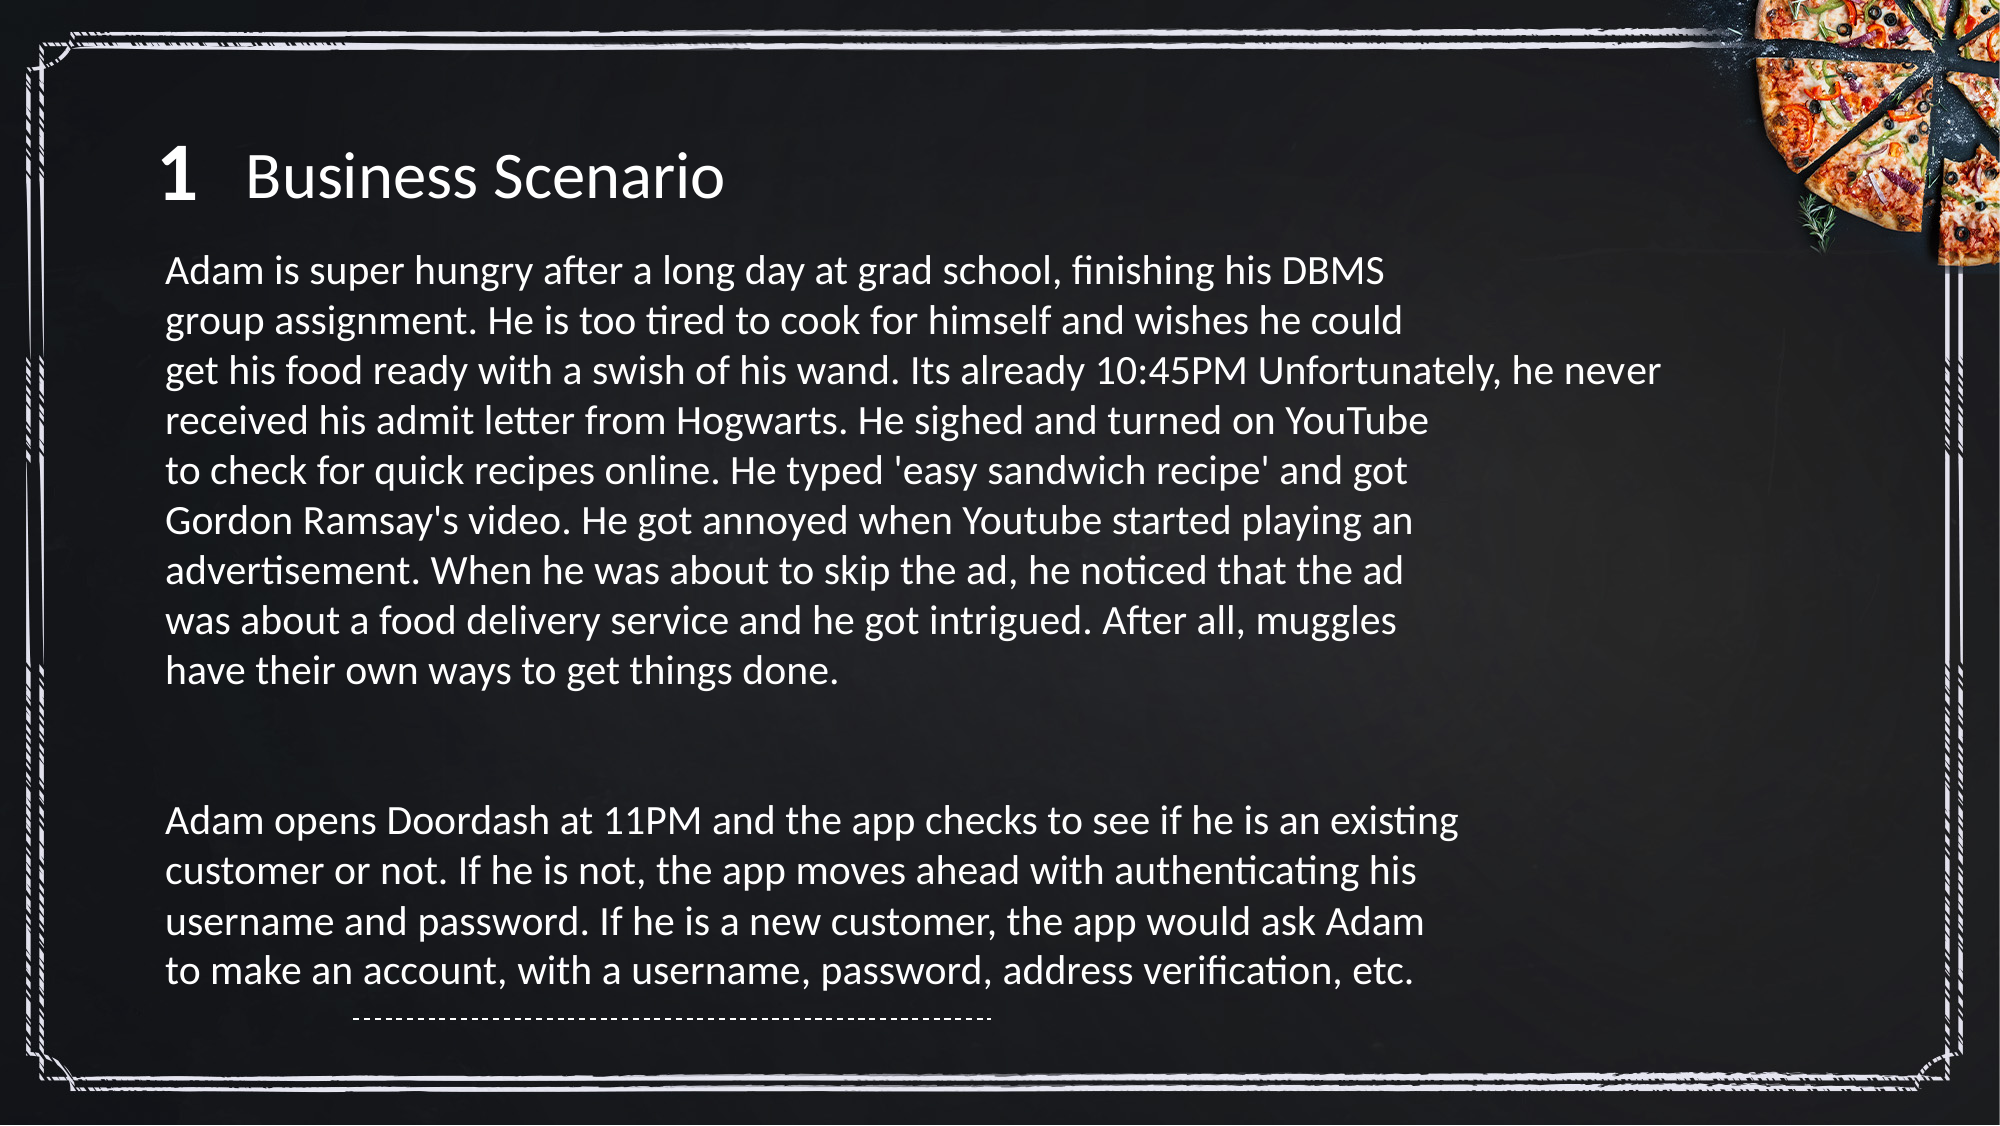

1
Business Scenario
Adam is super hungry after a long day at grad school, finishing his DBMS
group assignment. He is too tired to cook for himself and wishes he could
get his food ready with a swish of his wand. Its already 10:45PM Unfortunately, he never
received his admit letter from Hogwarts. He sighed and turned on YouTube
to check for quick recipes online. He typed 'easy sandwich recipe' and got
Gordon Ramsay's video. He got annoyed when Youtube started playing an
advertisement. When he was about to skip the ad, he noticed that the ad
was about a food delivery service and he got intrigued. After all, muggles
have their own ways to get things done.

Adam opens Doordash at 11PM and the app checks to see if he is an existing
customer or not. If he is not, the app moves ahead with authenticating his
username and password. If he is a new customer, the app would ask Adam
to make an account, with a username, password, address verification, etc.